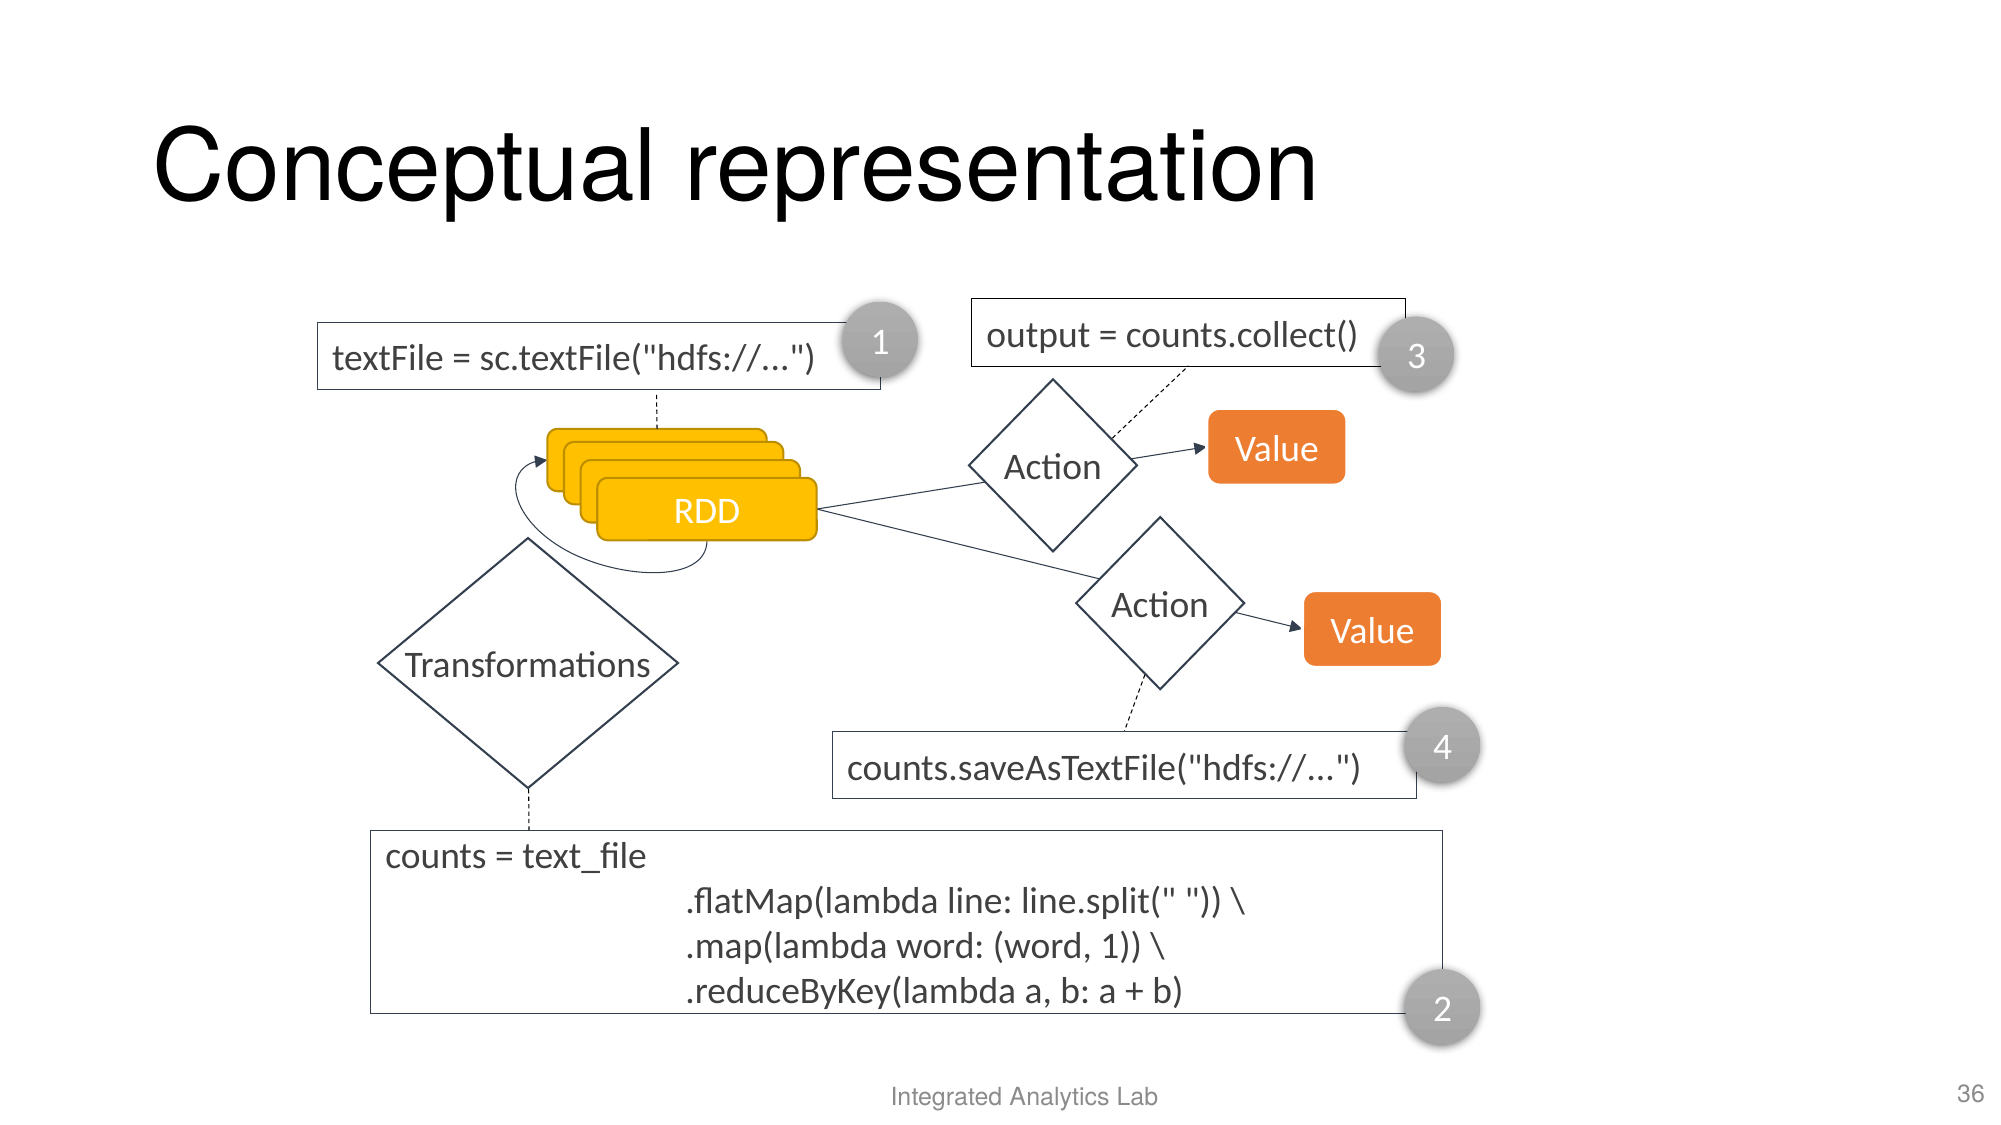

# Conceptual representation
output = counts.collect()
1
3
textFile = sc.textFile("hdfs://...")

Value
RDD
RDD
RDD
RDD
Action

Action
Value
Transformations
4
counts.saveAsTextFile("hdfs://...")
counts = text_file
		.flatMap(lambda line: line.split(" ")) \
		.map(lambda word: (word, 1)) \
		.reduceByKey(lambda a, b: a + b)
2
36